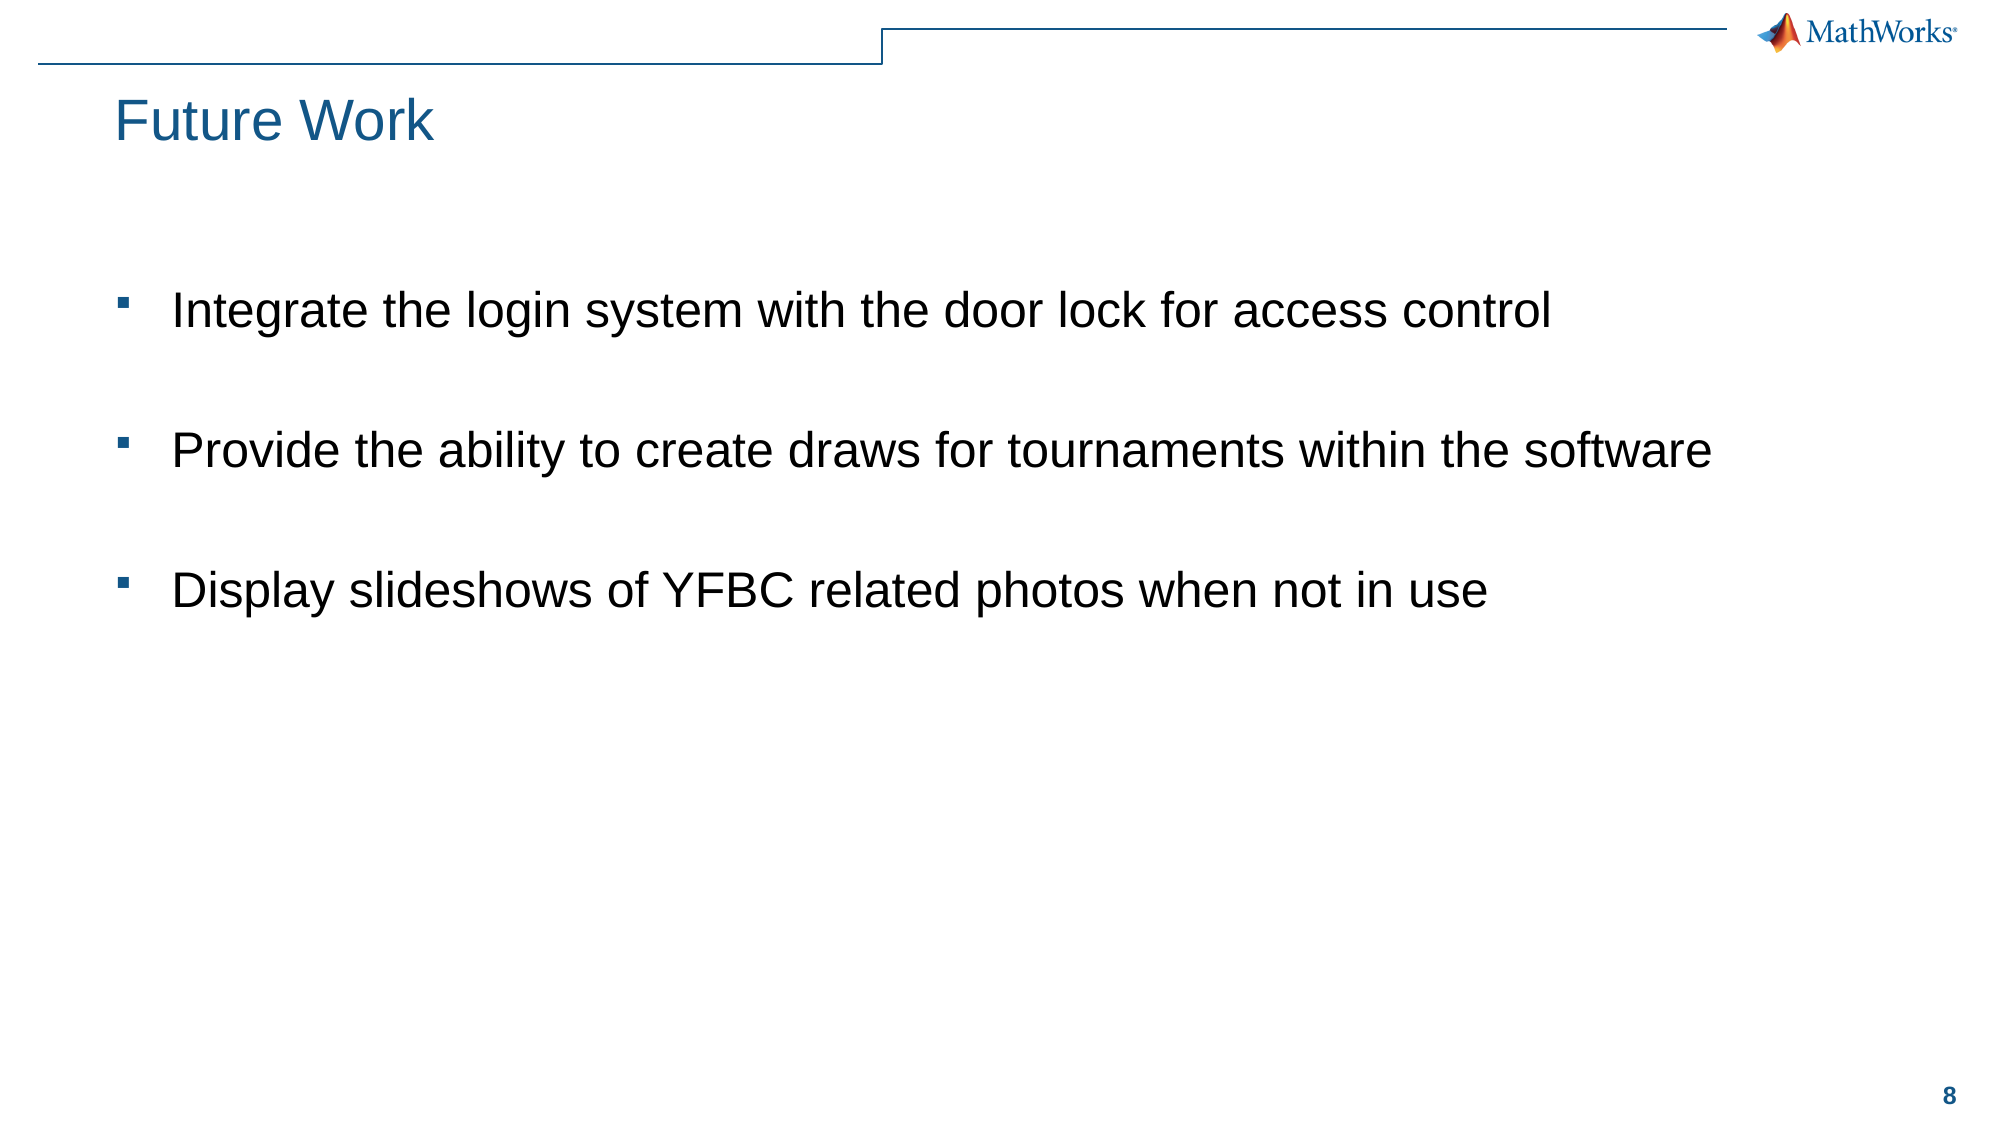

# Future Work

Integrate the login system with the door lock for access control

Provide the ability to create draws for tournaments within the software

Display slideshows of YFBC related photos when not in use